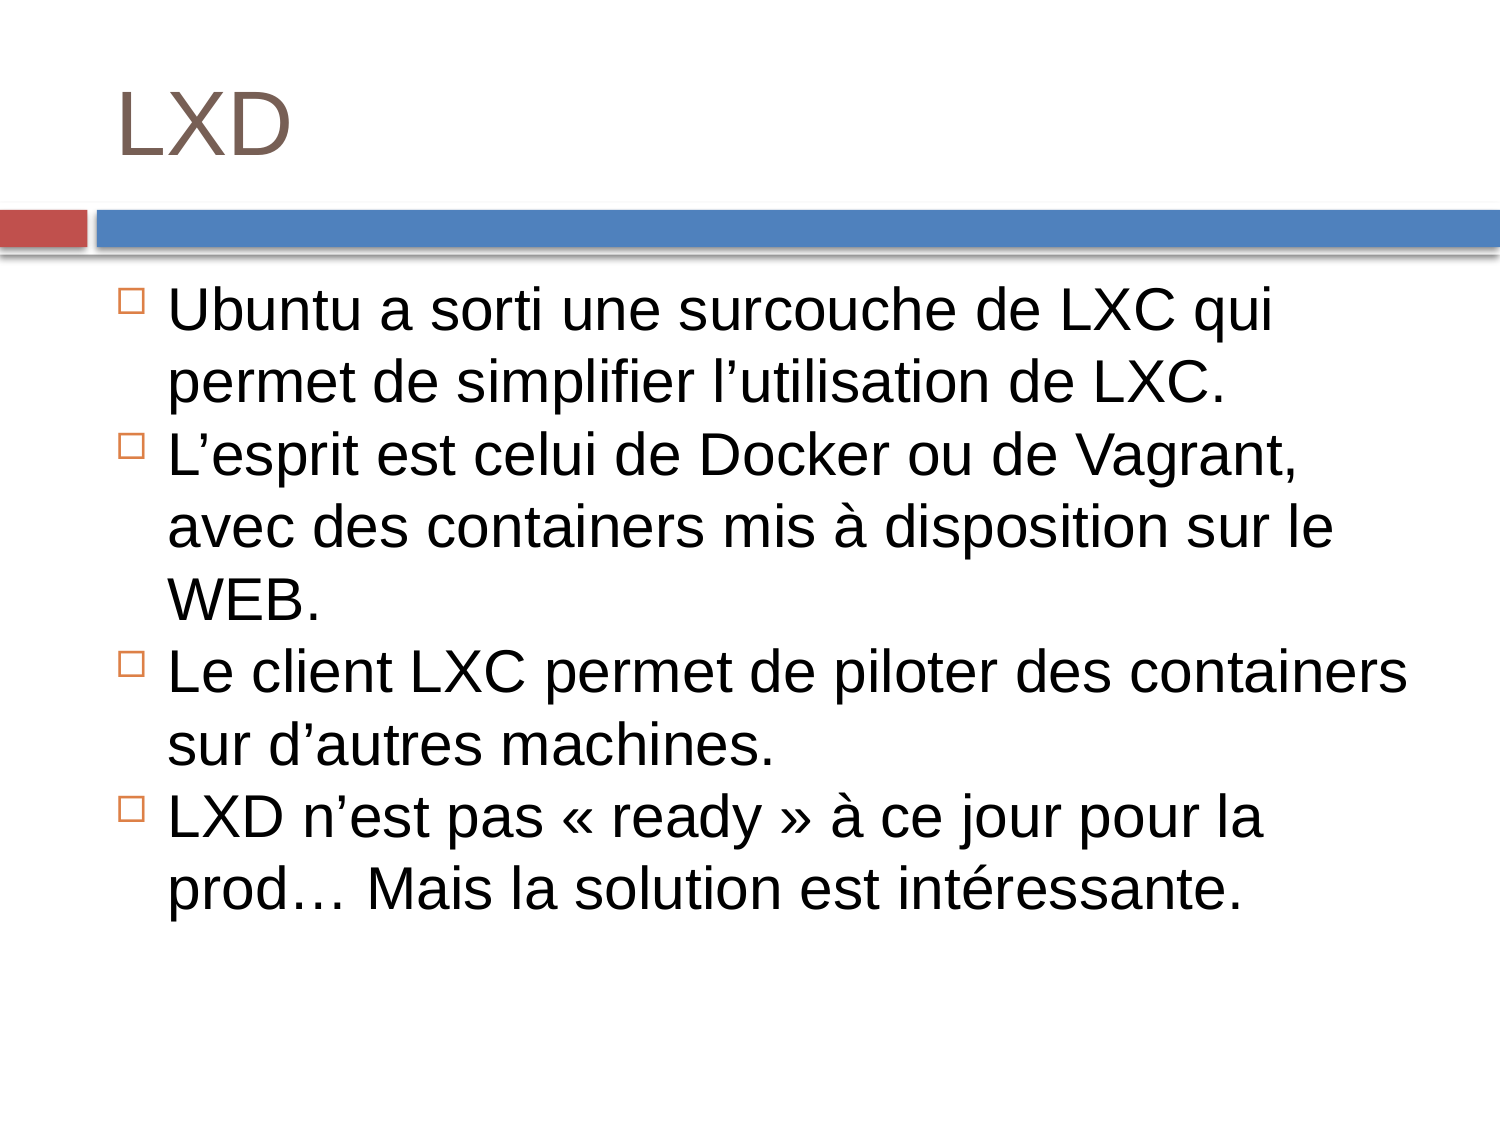

LXD
Ubuntu a sorti une surcouche de LXC qui permet de simplifier l’utilisation de LXC.
L’esprit est celui de Docker ou de Vagrant, avec des containers mis à disposition sur le WEB.
Le client LXC permet de piloter des containers sur d’autres machines.
LXD n’est pas « ready » à ce jour pour la prod… Mais la solution est intéressante.